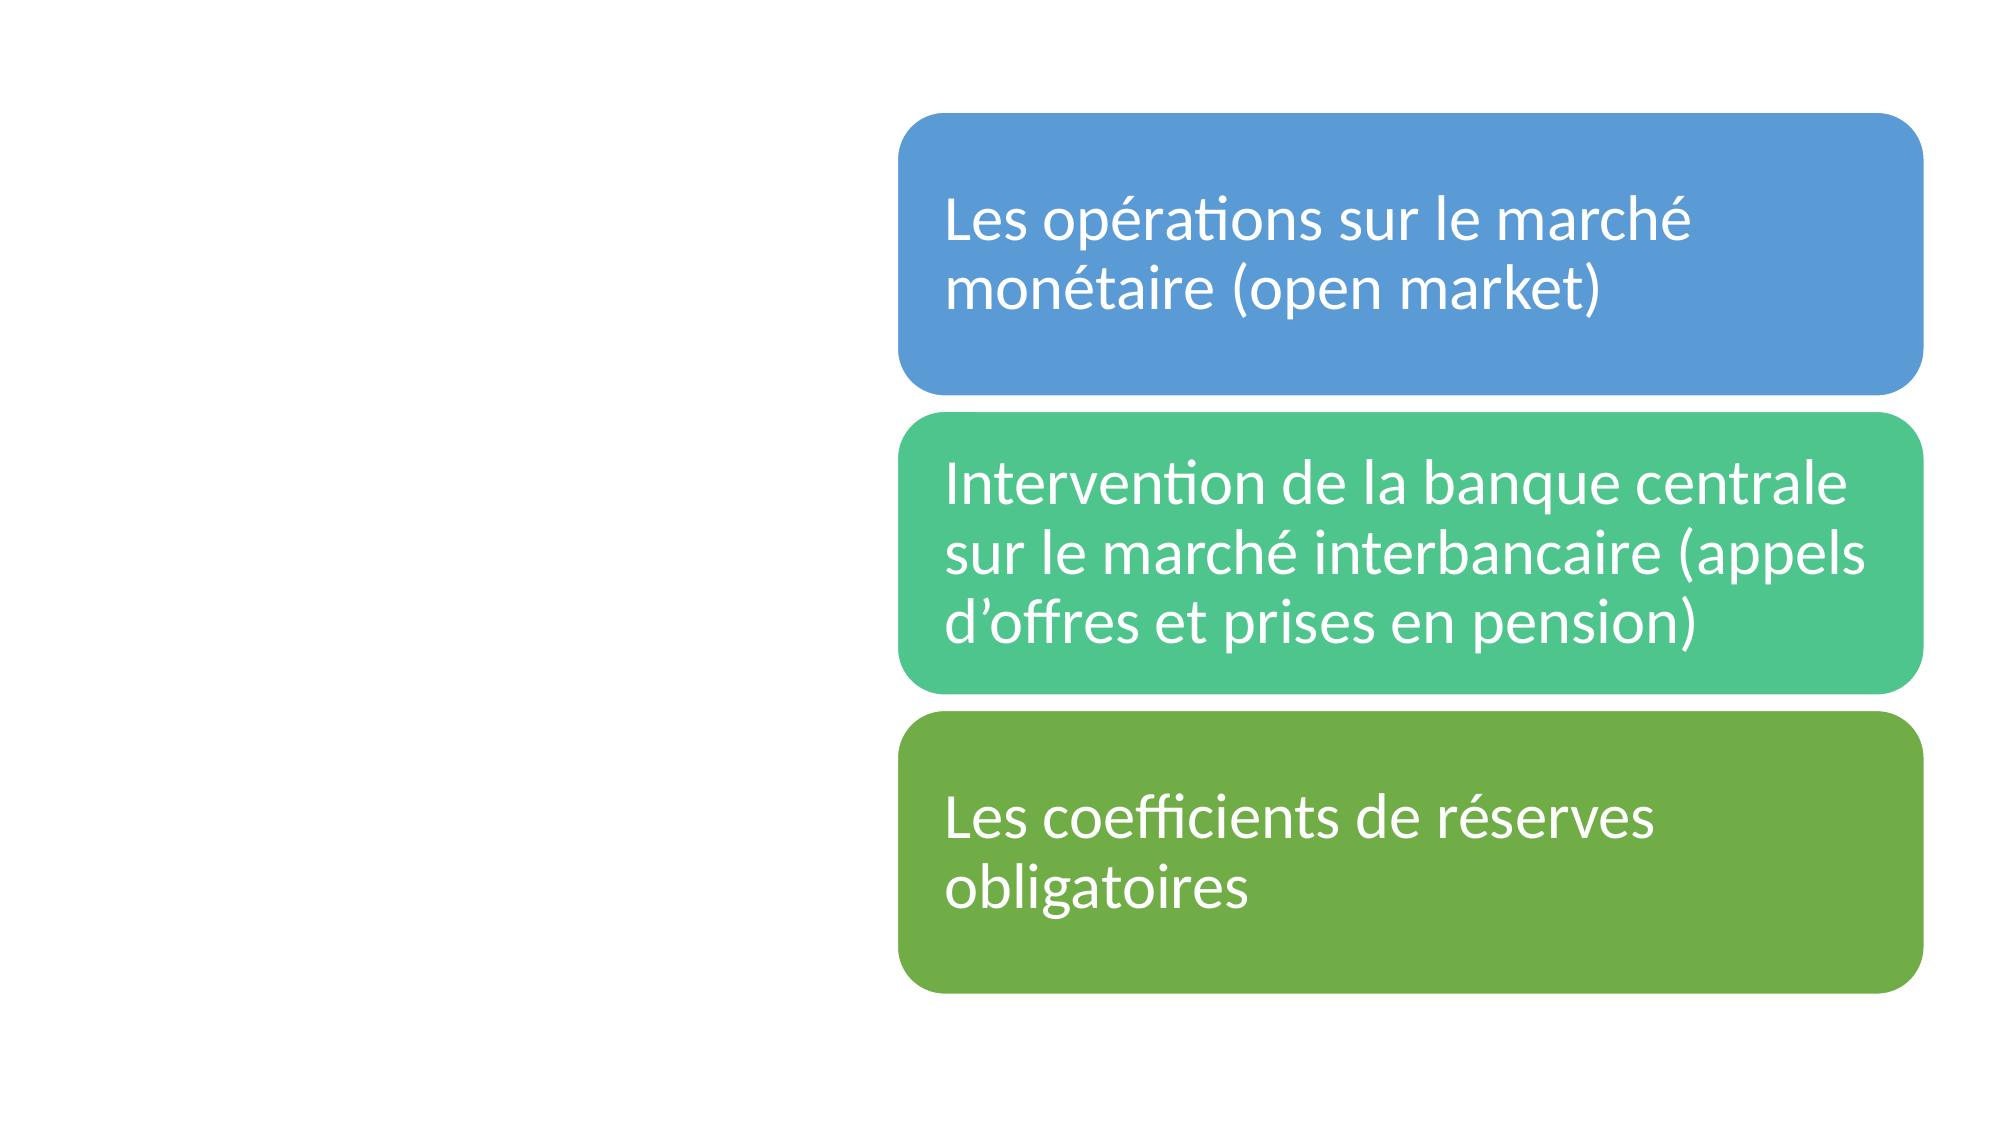

# 3 - Les instruments d'intervention de la Banque centrale
Les opérations sur le marché monétaire (open market)
Intervention de la banque centrale sur le marché interbancaire (appels d’offres et prises en pension)
Les coefficients de réserves obligatoires